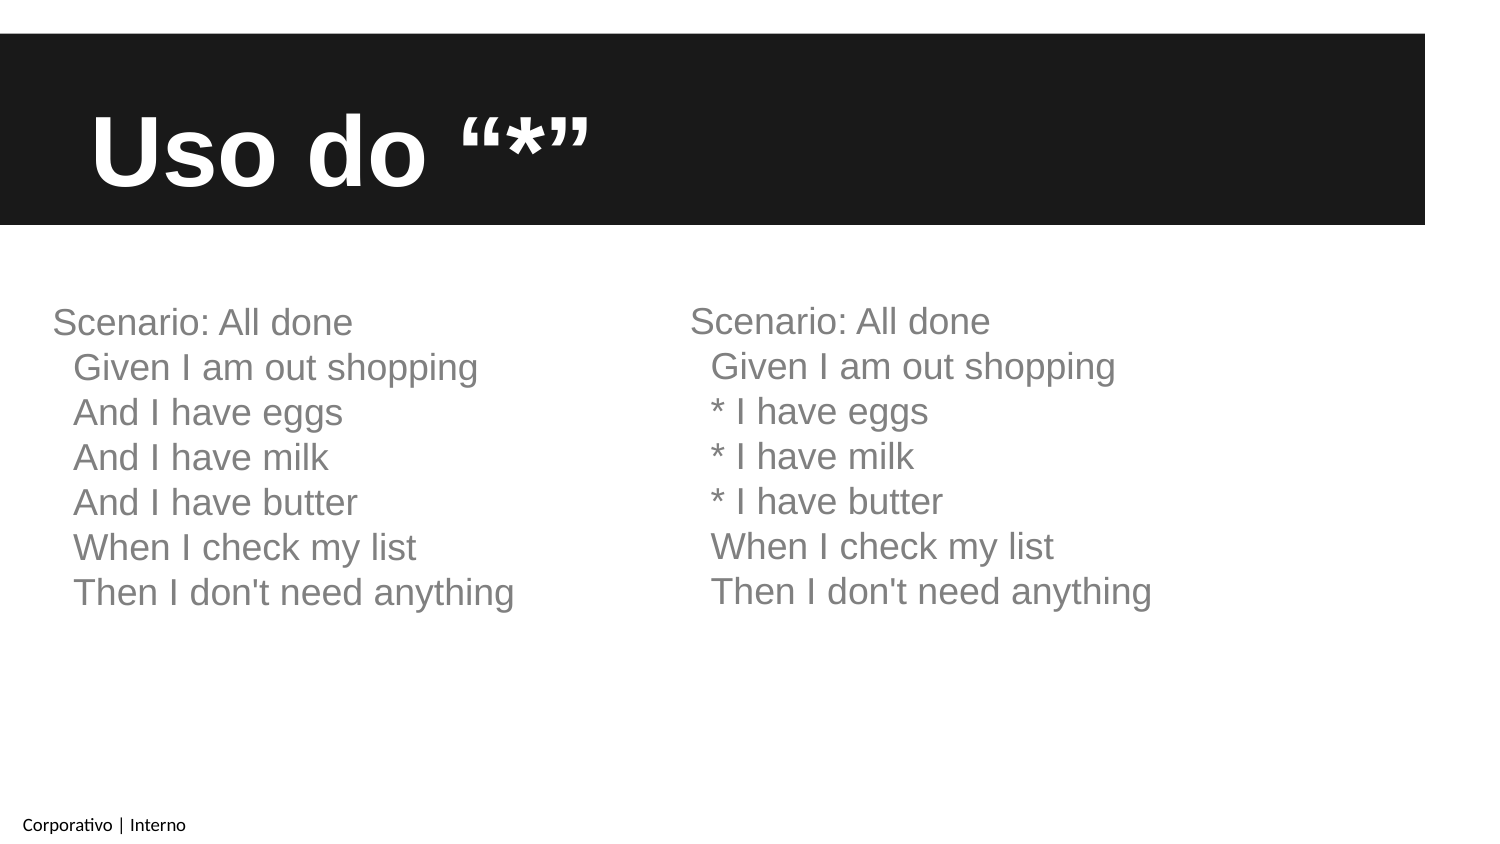

# Uso do “*”
Scenario: All done
  Given I am out shopping
  * I have eggs
  * I have milk
  * I have butter
  When I check my list
  Then I don't need anything
Scenario: All done
  Given I am out shopping
  And I have eggs
  And I have milk
  And I have butter
  When I check my list
  Then I don't need anything